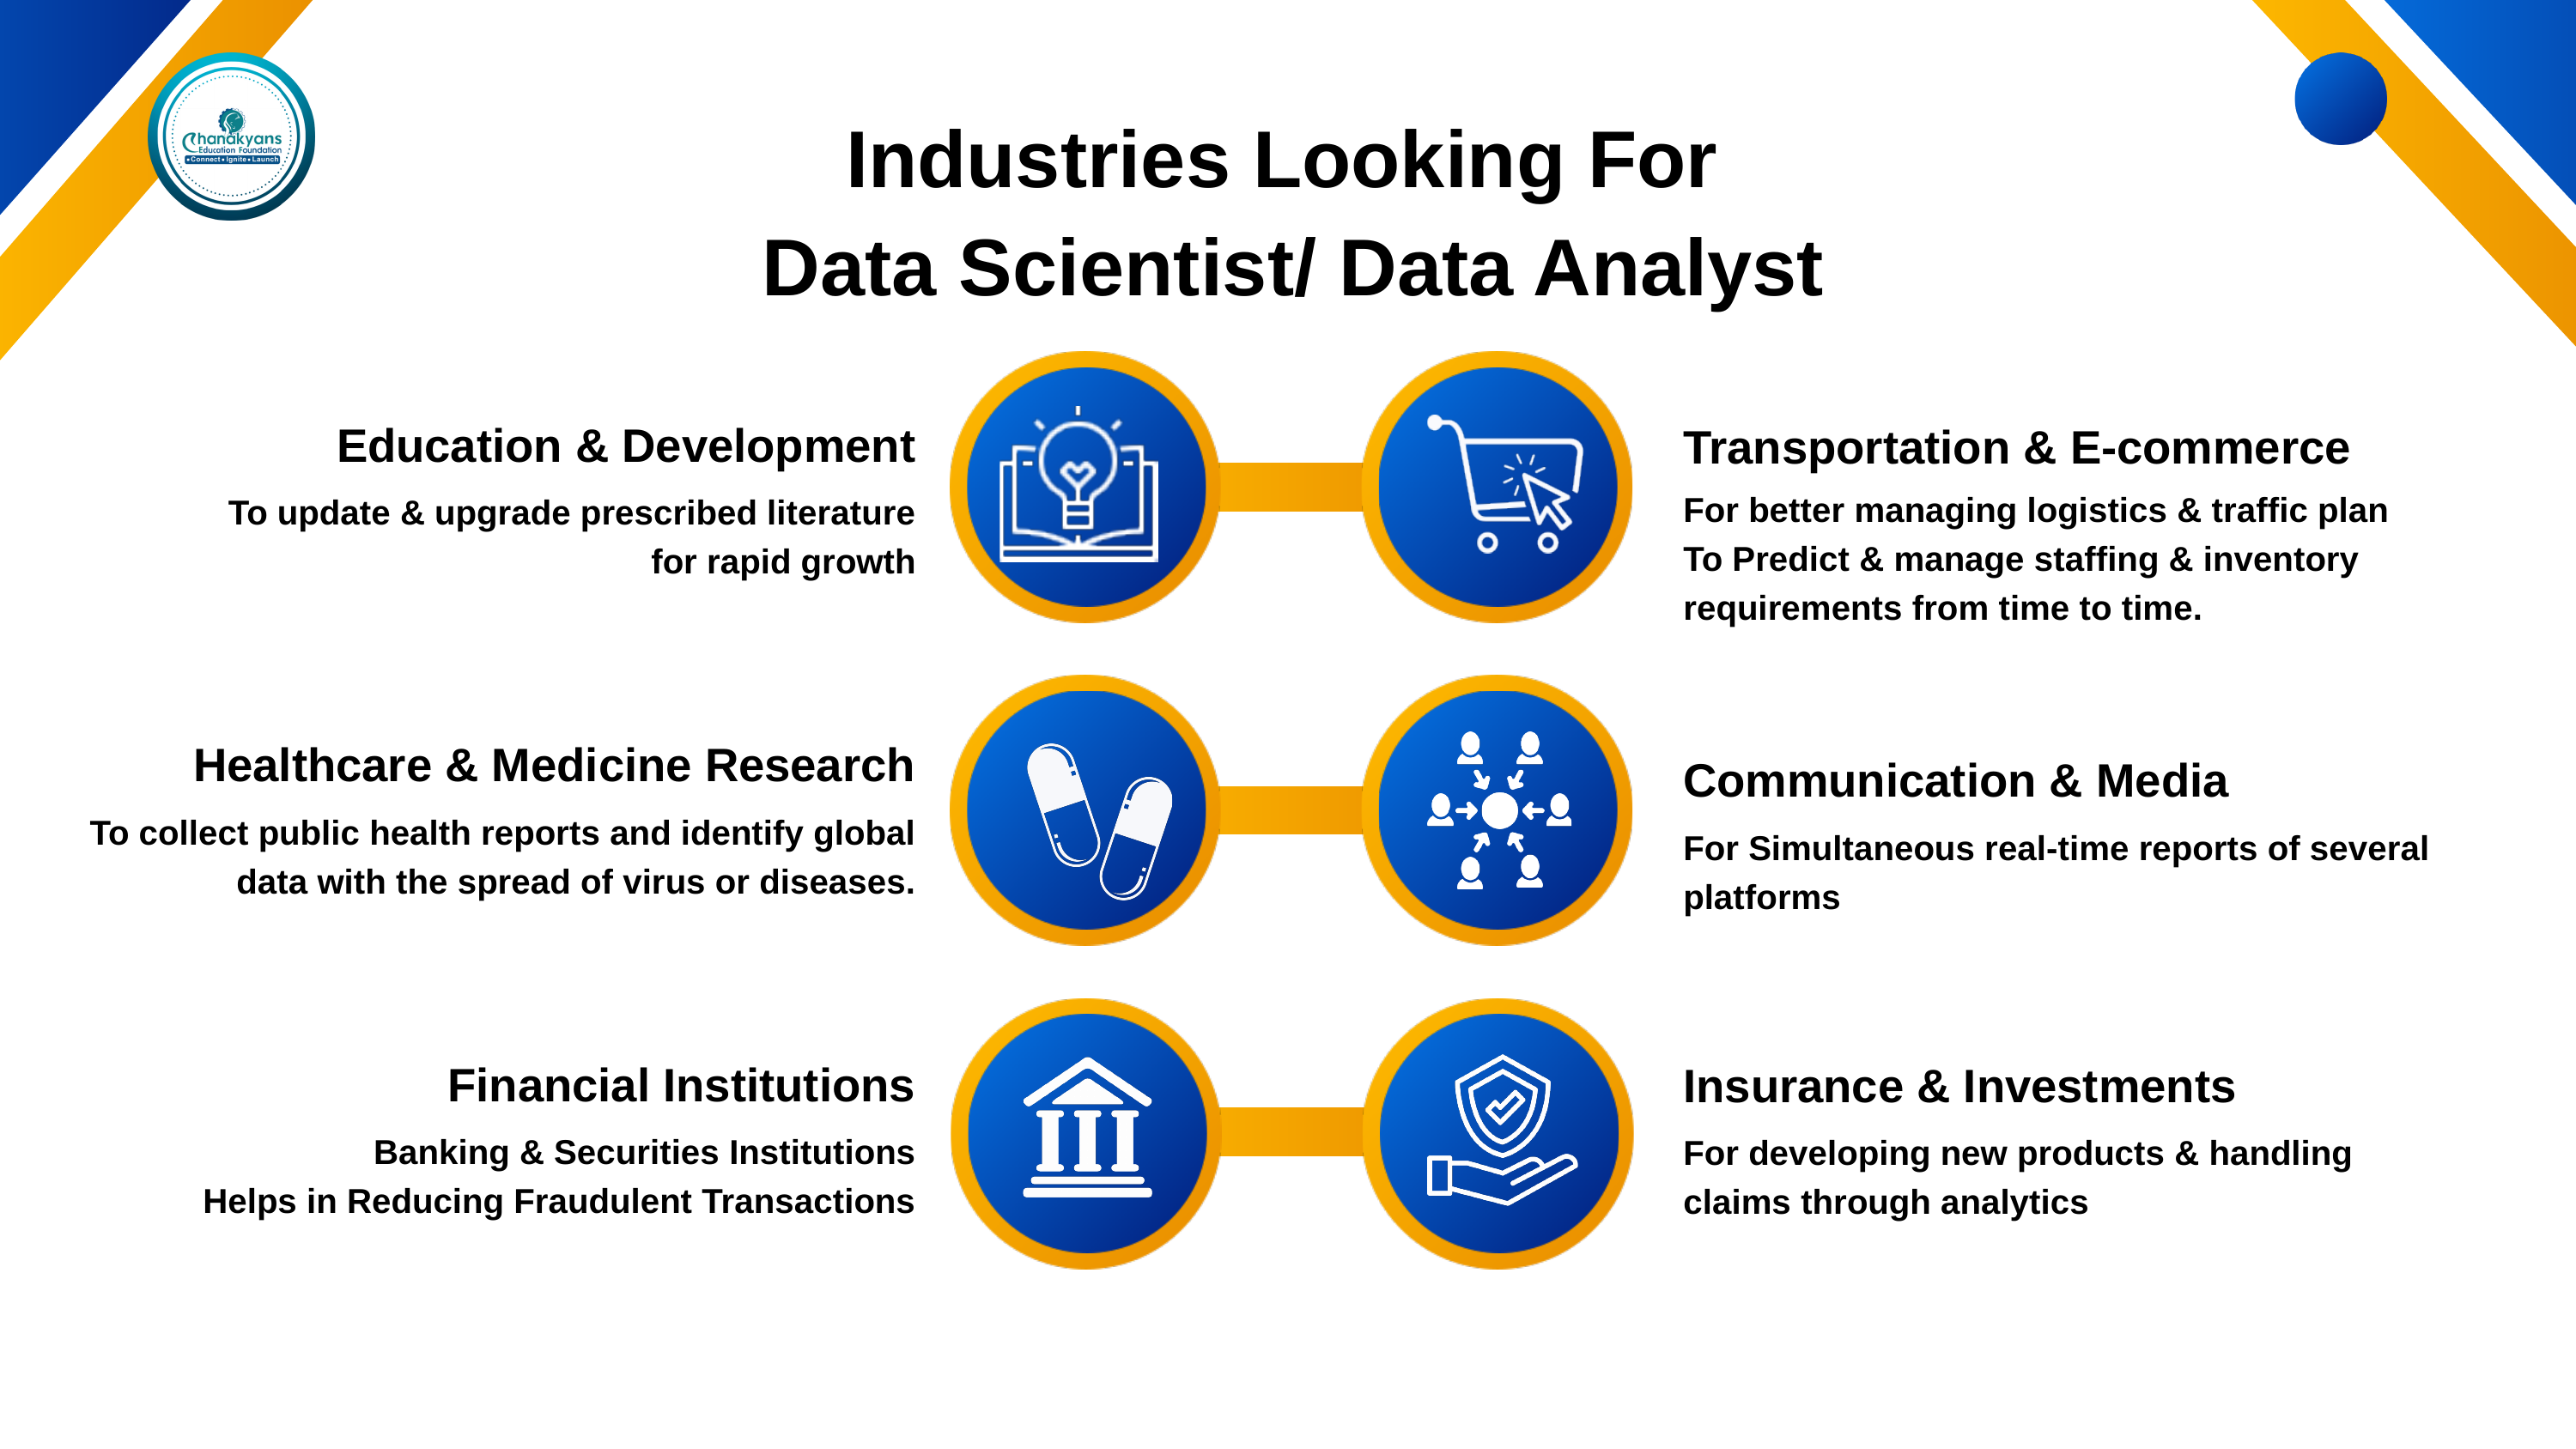

Industries Looking For
Data Scientist/ Data Analyst

Education & Development
Transportation & E-commerce

For better managing logistics & traffic plan
To Predict & manage staffing & inventory requirements from time to time.
To update & upgrade prescribed literature
 for rapid growth

Healthcare & Medicine Research

Communication & Media

To collect public health reports and identify global data with the spread of virus or diseases.
For Simultaneous real-time reports of several platforms

Financial Institutions
Insurance & Investments

Banking & Securities Institutions
Helps in Reducing Fraudulent Transactions
For developing new products & handling claims through analytics